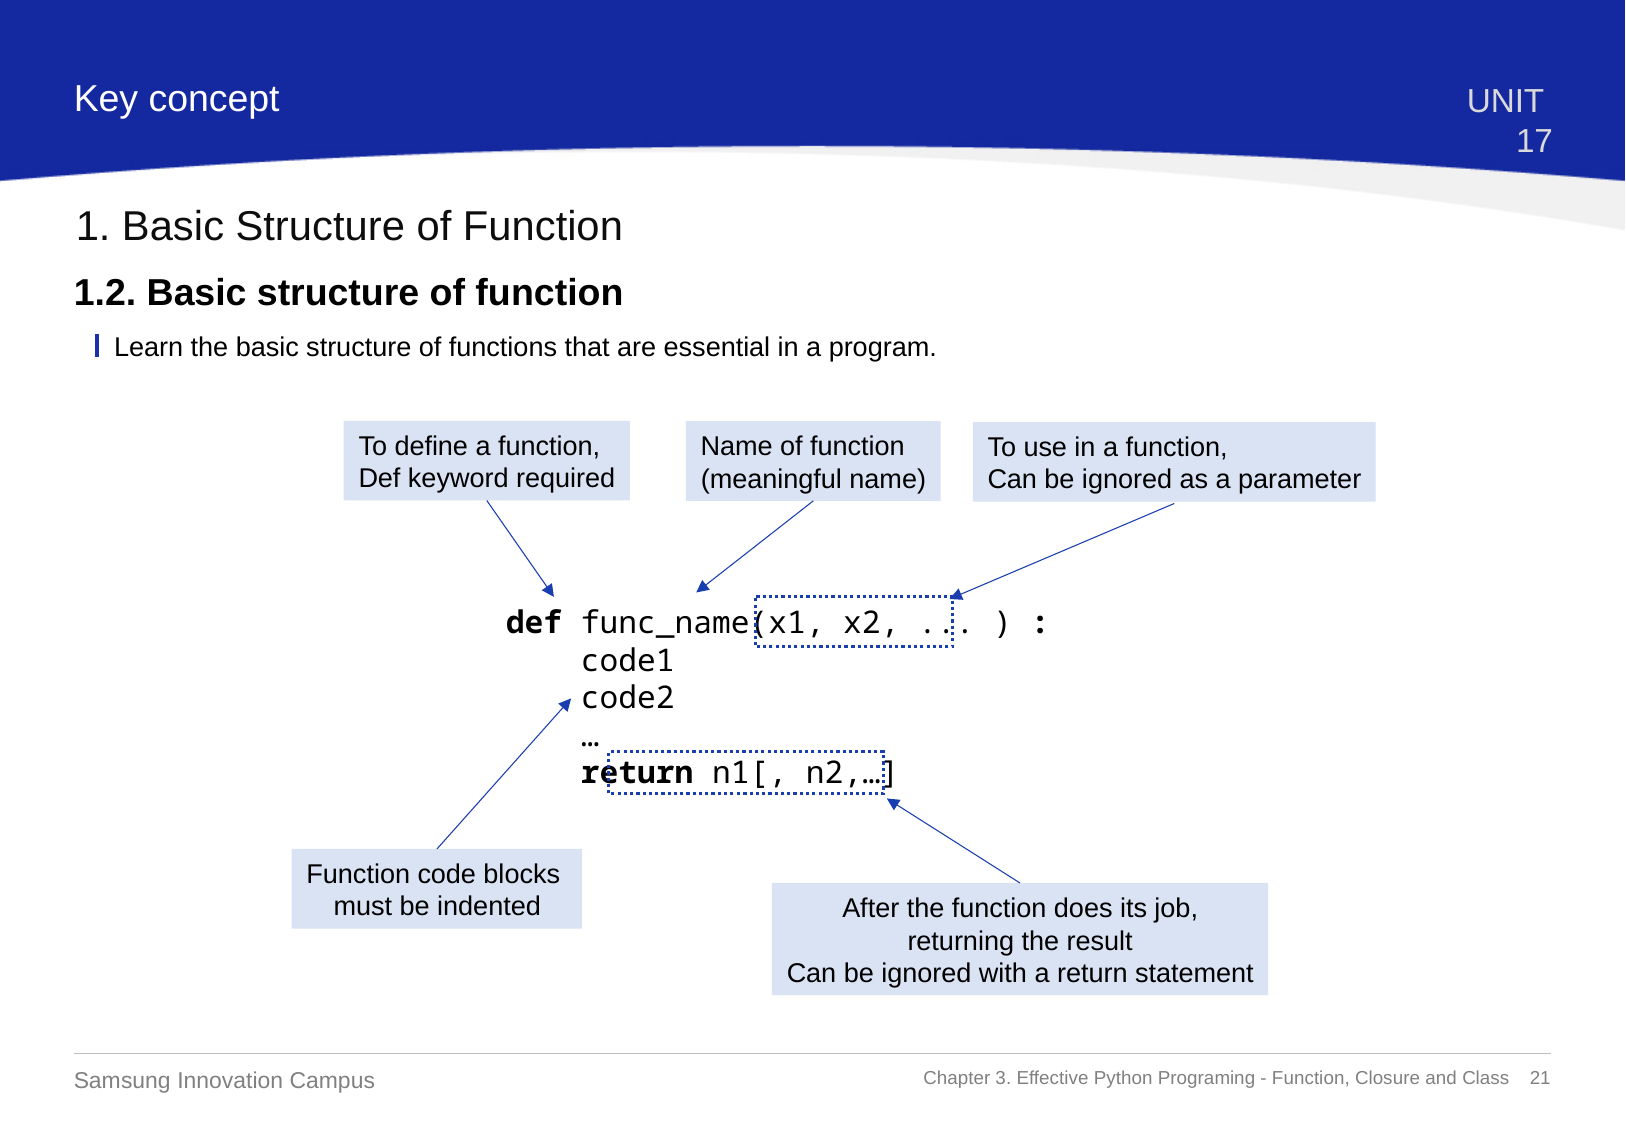

Key concept
UNIT  17
1. Basic Structure of Function
1.2. Basic structure of function
Learn the basic structure of functions that are essential in a program.
To define a function,
Def keyword required
Name of function
(meaningful name)
To use in a function,
Can be ignored as a parameter
def func_name(x1, x2, ... ) :
    code1
    code2
    …
    return n1[, n2,…]

Function code blocks
must be indented
After the function does its job,
returning the result
Can be ignored with a return statement